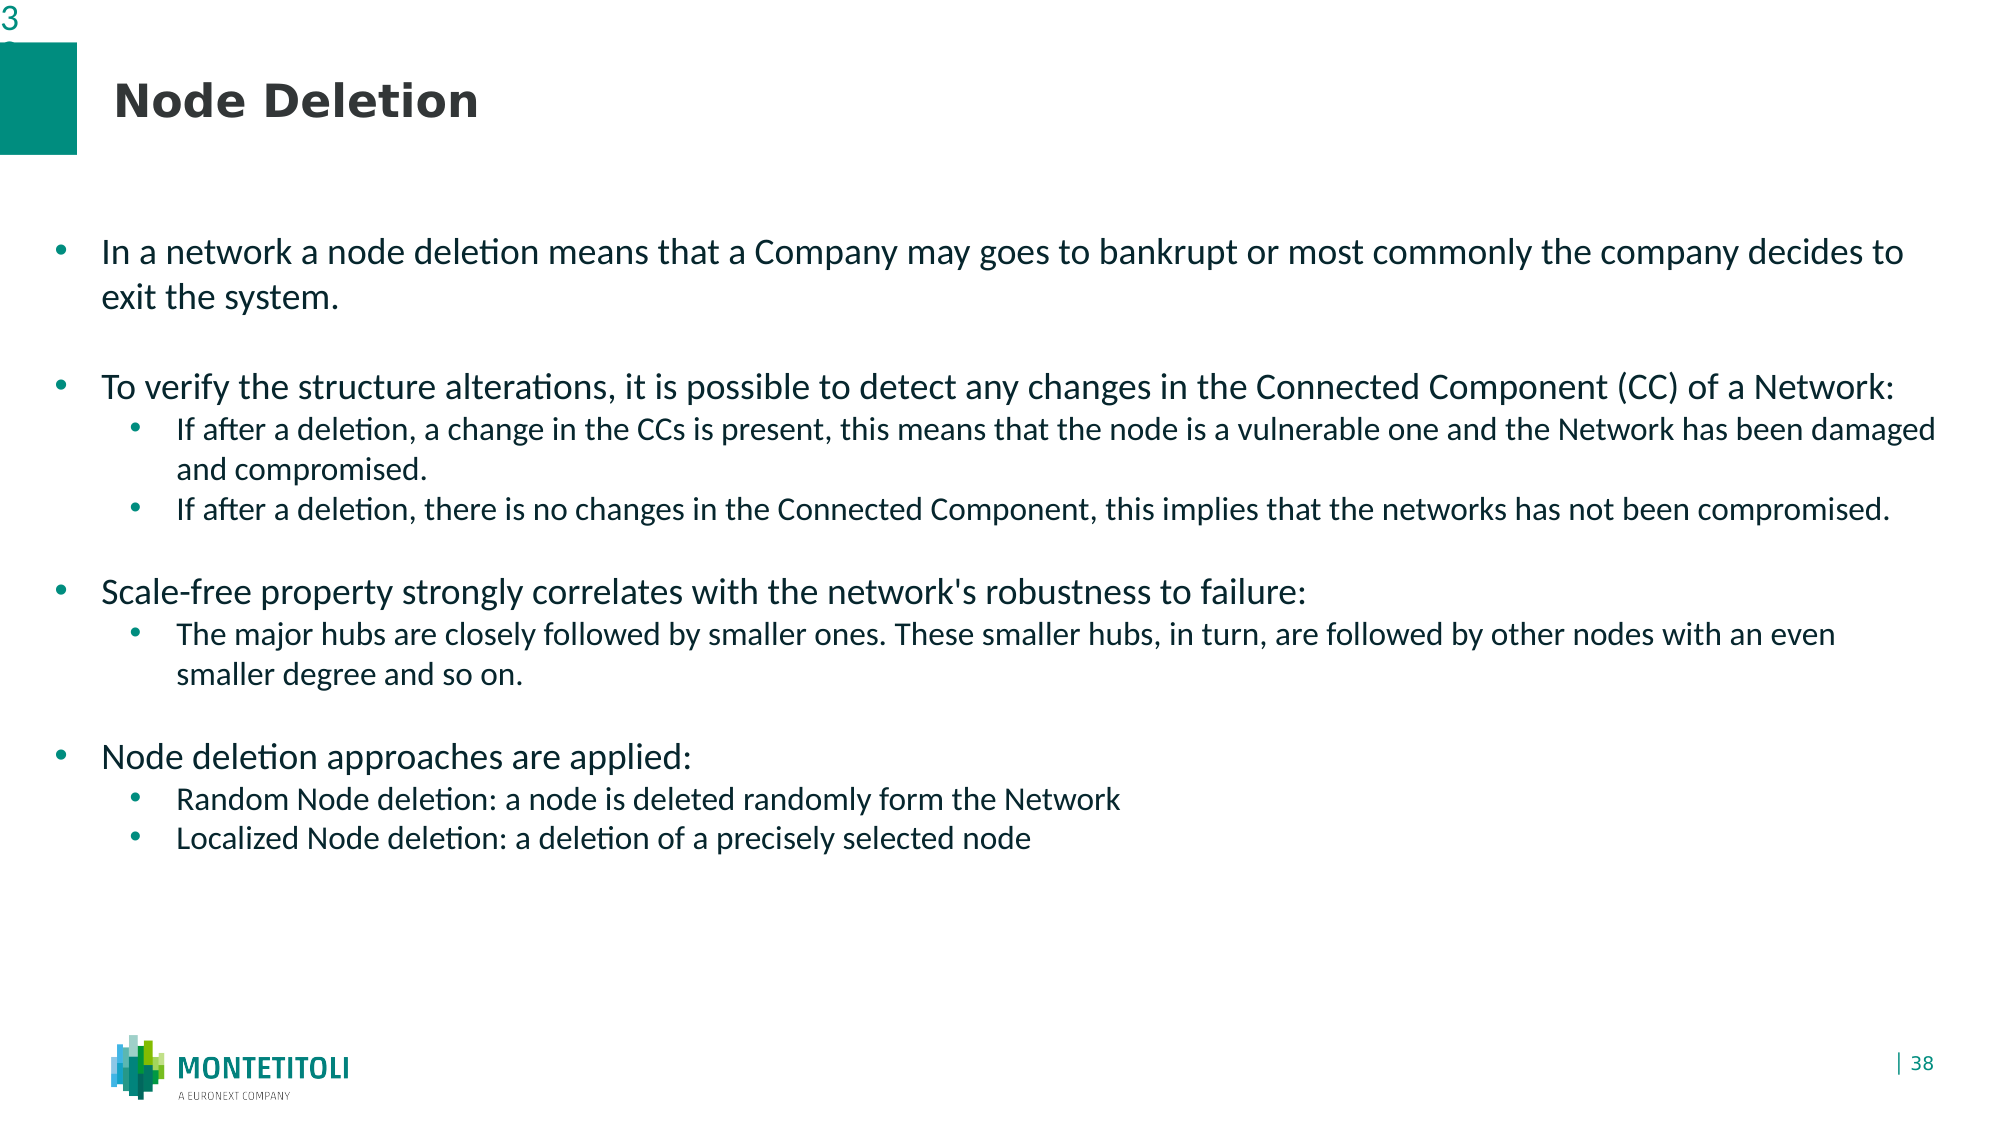

# Node Deletion
In a network a node deletion means that a Company may goes to bankrupt or most commonly the company decides to exit the system.

To verify the structure alterations, it is possible to detect any changes in the Connected Component (CC) of a Network:
If after a deletion, a change in the CCs is present, this means that the node is a vulnerable one and the Network has been damaged and compromised.
If after a deletion, there is no changes in the Connected Component, this implies that the networks has not been compromised.

Scale-free property strongly correlates with the network's robustness to failure:
The major hubs are closely followed by smaller ones. These smaller hubs, in turn, are followed by other nodes with an even smaller degree and so on.

Node deletion approaches are applied:
Random Node deletion: a node is deleted randomly form the Network
Localized Node deletion: a deletion of a precisely selected node